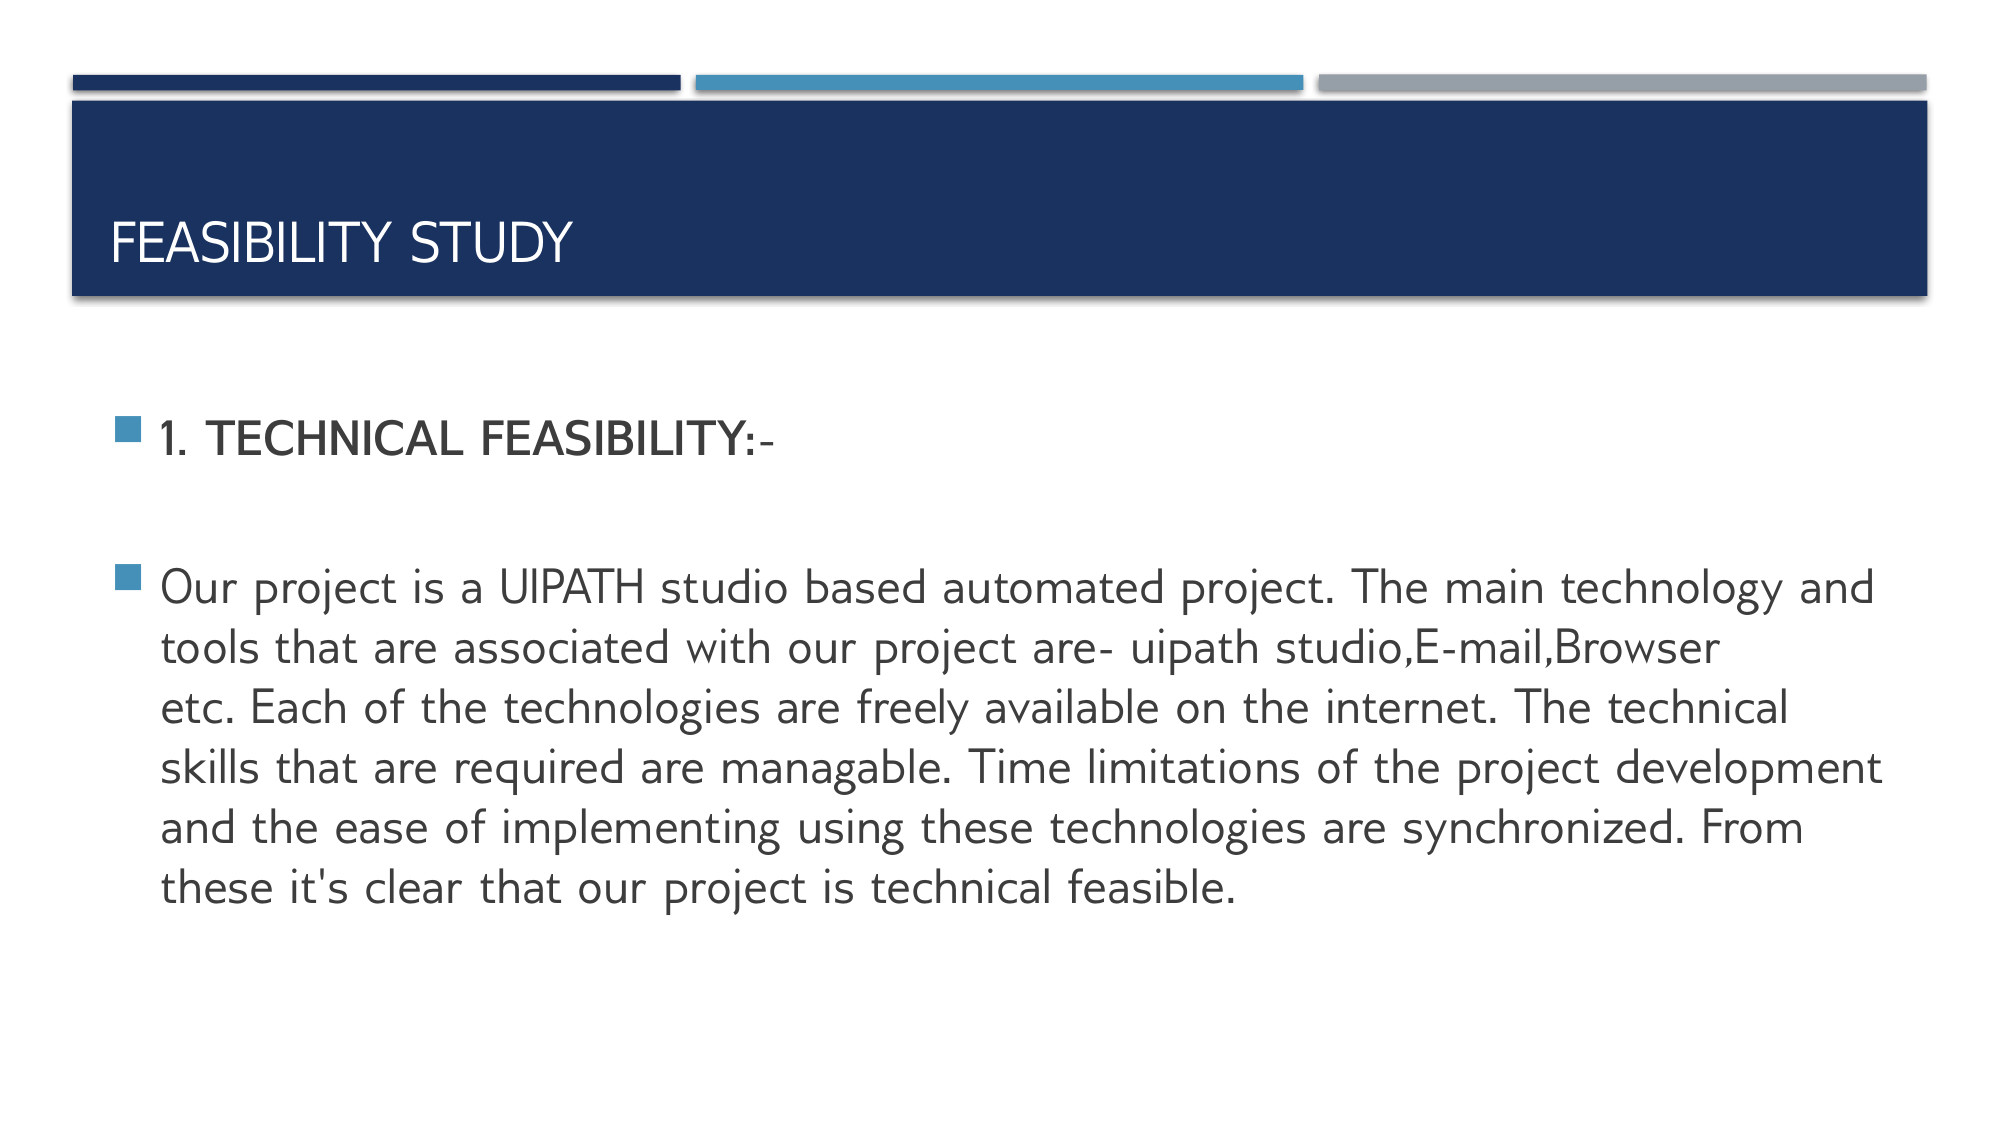

# Feasibility study
1. TECHNICAL FEASIBILITY:-

Our project is a UIPATH studio based automated project. The main technology and tools that are associated with our project are- uipath studio,E-mail,Browser etc. Each of the technologies are freely available on the internet. The technical skills that are required are managable. Time limitations of the project development and the ease of implementing using these technologies are synchronized. From these it's clear that our project is technical feasible.